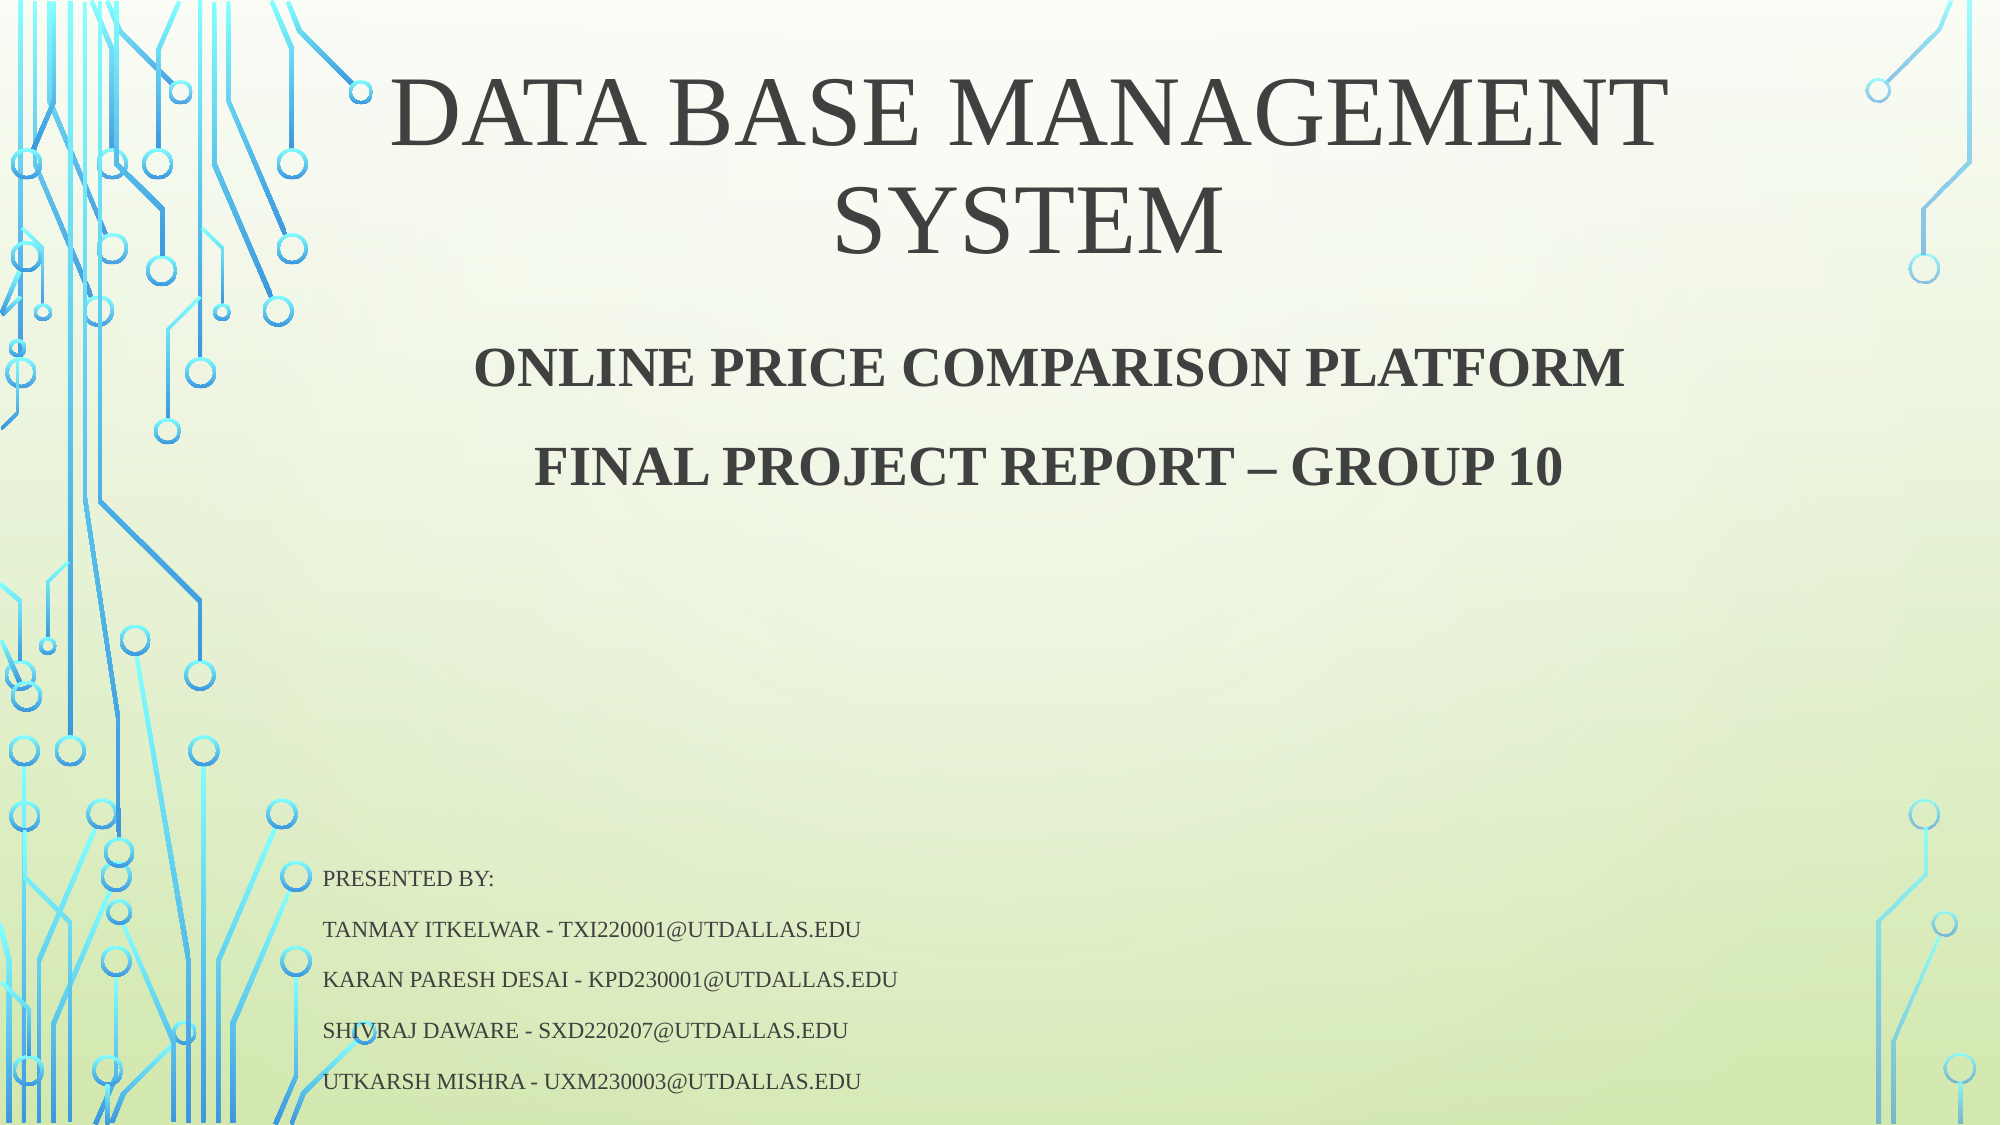

# DATA base management system
Online Price Comparison Platform
Final Project Report – Group 10

Presented by:
Tanmay Itkelwar - txi220001@utdallas.edu
Karan Paresh Desai - kpd230001@utdallas.edu
Shivraj Daware - sxd220207@utdallas.edu
Utkarsh Mishra - uxm230003@utdallas.edu